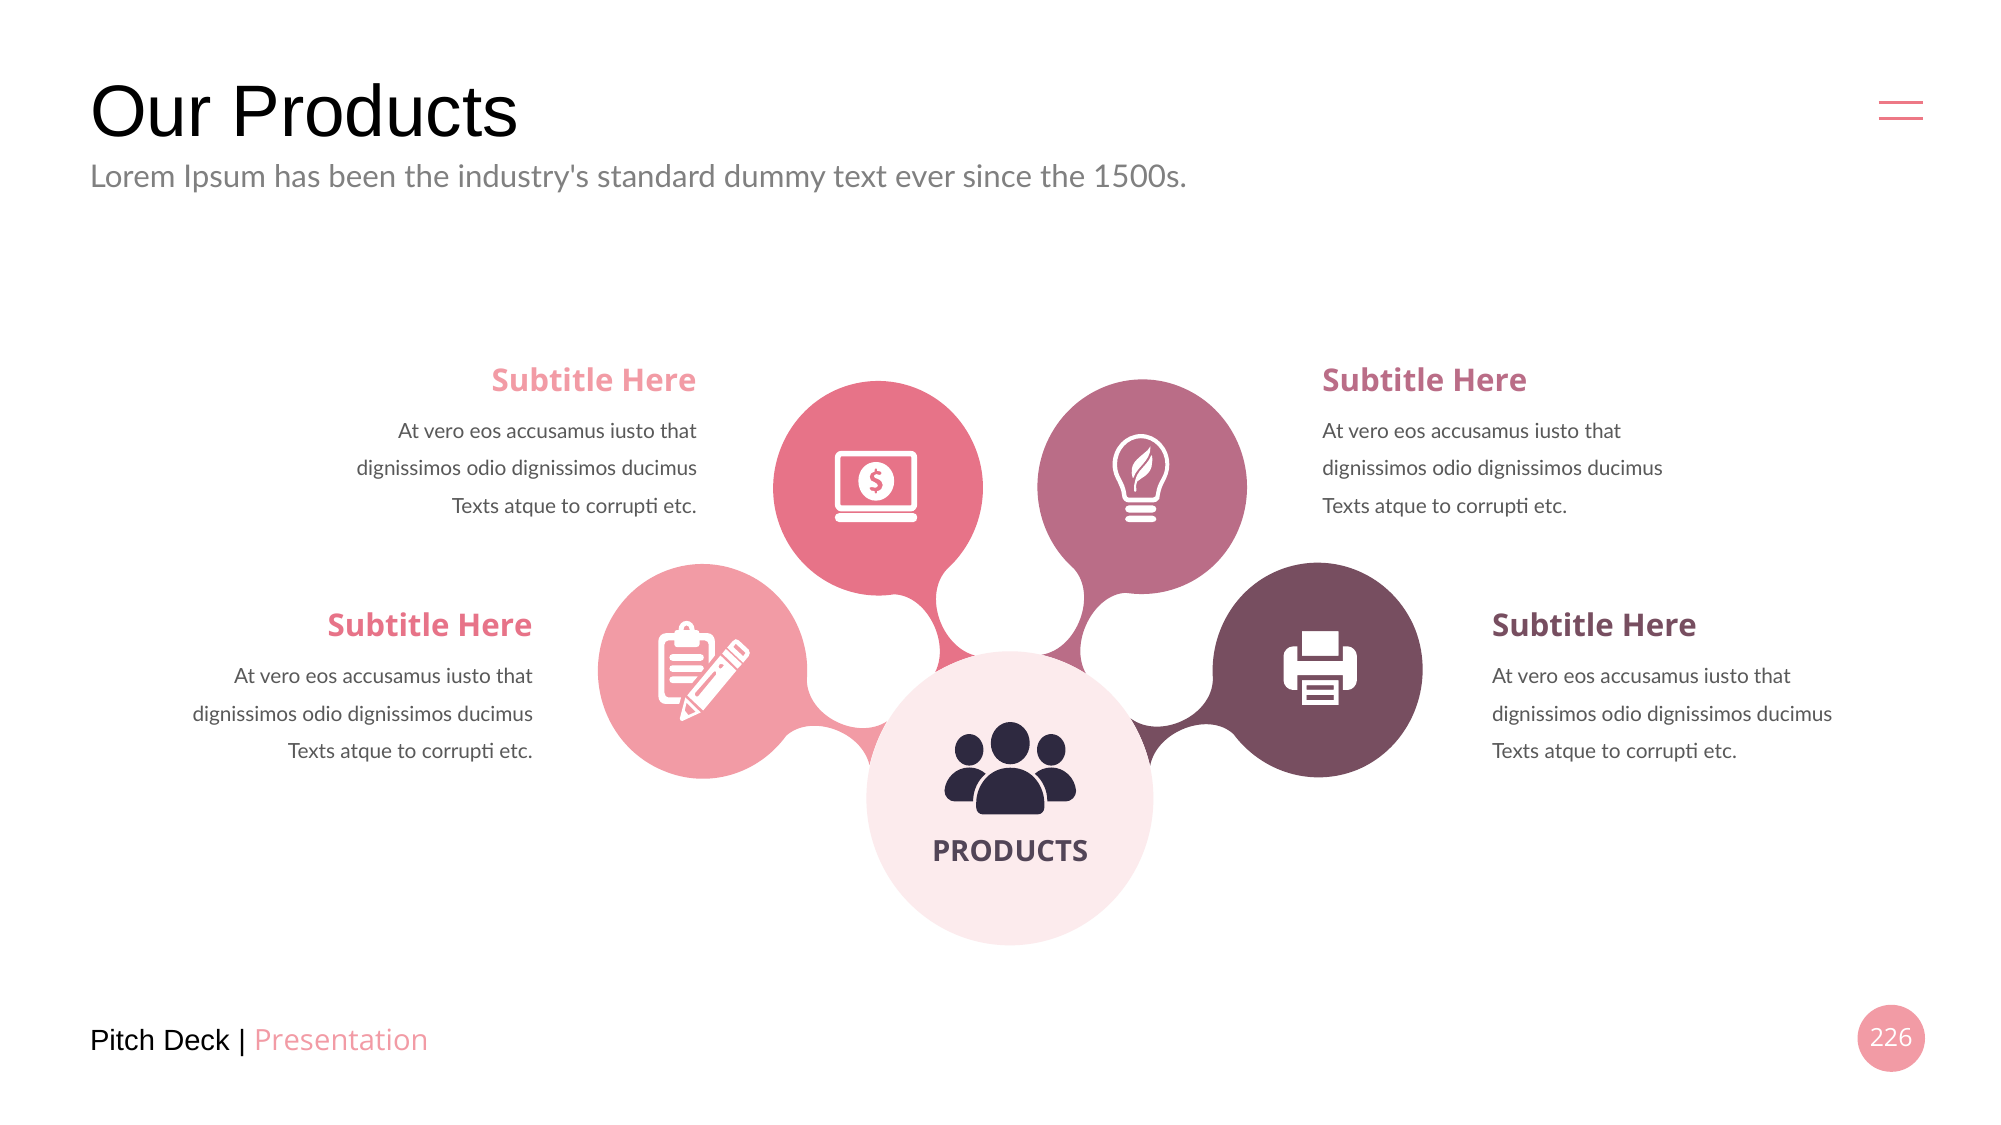

# Our Products
Lorem Ipsum has been the industry's standard dummy text ever since the 1500s.
Subtitle Here
Subtitle Here
At vero eos accusamus iusto that
dignissimos odio dignissimos ducimus
Texts atque to corrupti etc.
At vero eos accusamus iusto that
dignissimos odio dignissimos ducimus
Texts atque to corrupti etc.

Subtitle Here
Subtitle Here

At vero eos accusamus iusto that
dignissimos odio dignissimos ducimus
Texts atque to corrupti etc.
At vero eos accusamus iusto that
dignissimos odio dignissimos ducimus
Texts atque to corrupti etc.

PRODUCTS
Pitch Deck | Presentation
226